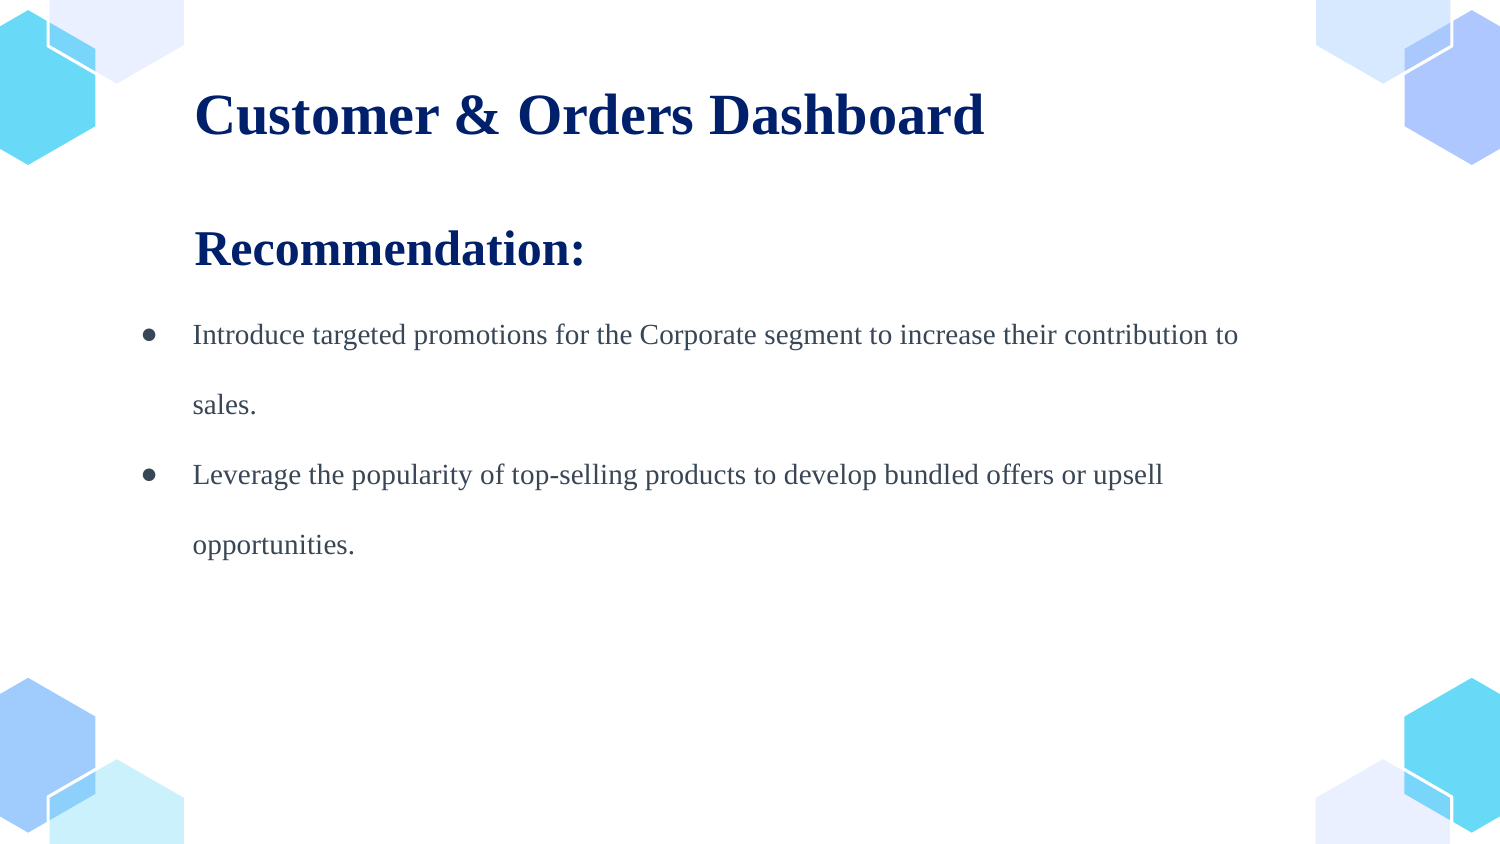

# Customer & Orders Dashboard Recommendation:
Introduce targeted promotions for the Corporate segment to increase their contribution to sales.
Leverage the popularity of top-selling products to develop bundled offers or upsell opportunities.